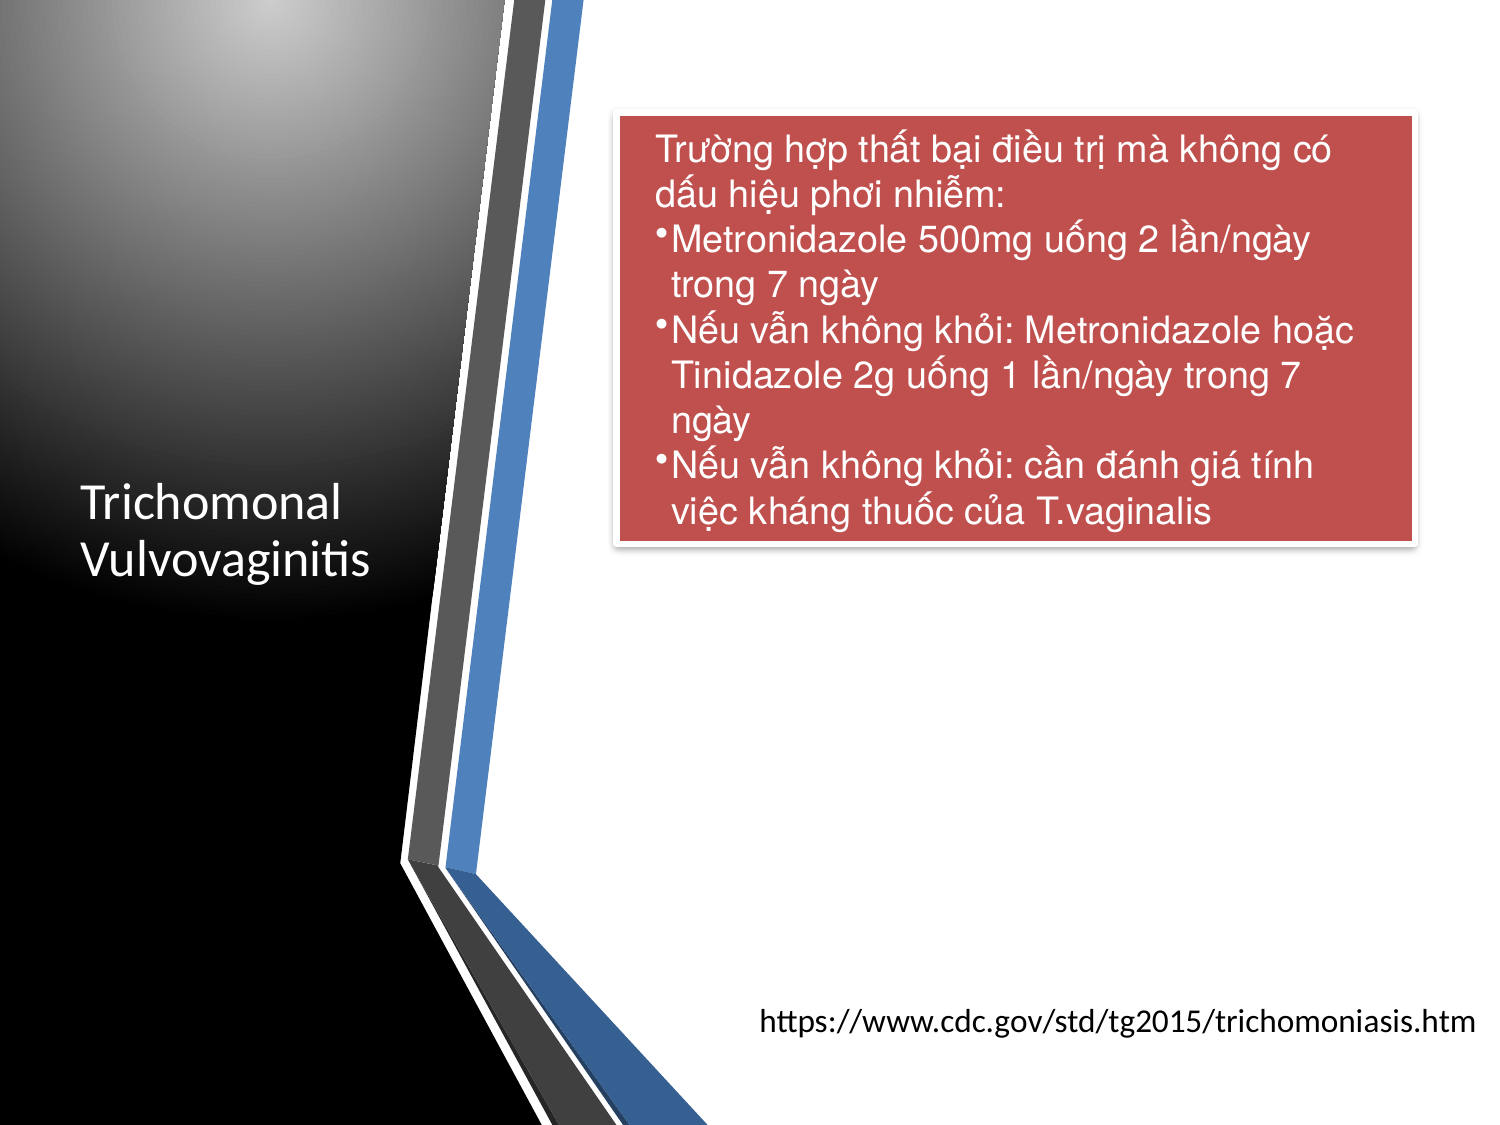

# Trichomonal Vulvovaginitis
Trường hợp thất bại điều trị mà không có dấu hiệu phơi nhiễm:
Metronidazole 500mg uống 2 lần/ngày trong 7 ngày
Nếu vẫn không khỏi: Metronidazole hoặc Tinidazole 2g uống 1 lần/ngày trong 7 ngày
Nếu vẫn không khỏi: cần đánh giá tính việc kháng thuốc của T.vaginalis
https://www.cdc.gov/std/tg2015/trichomoniasis.htm